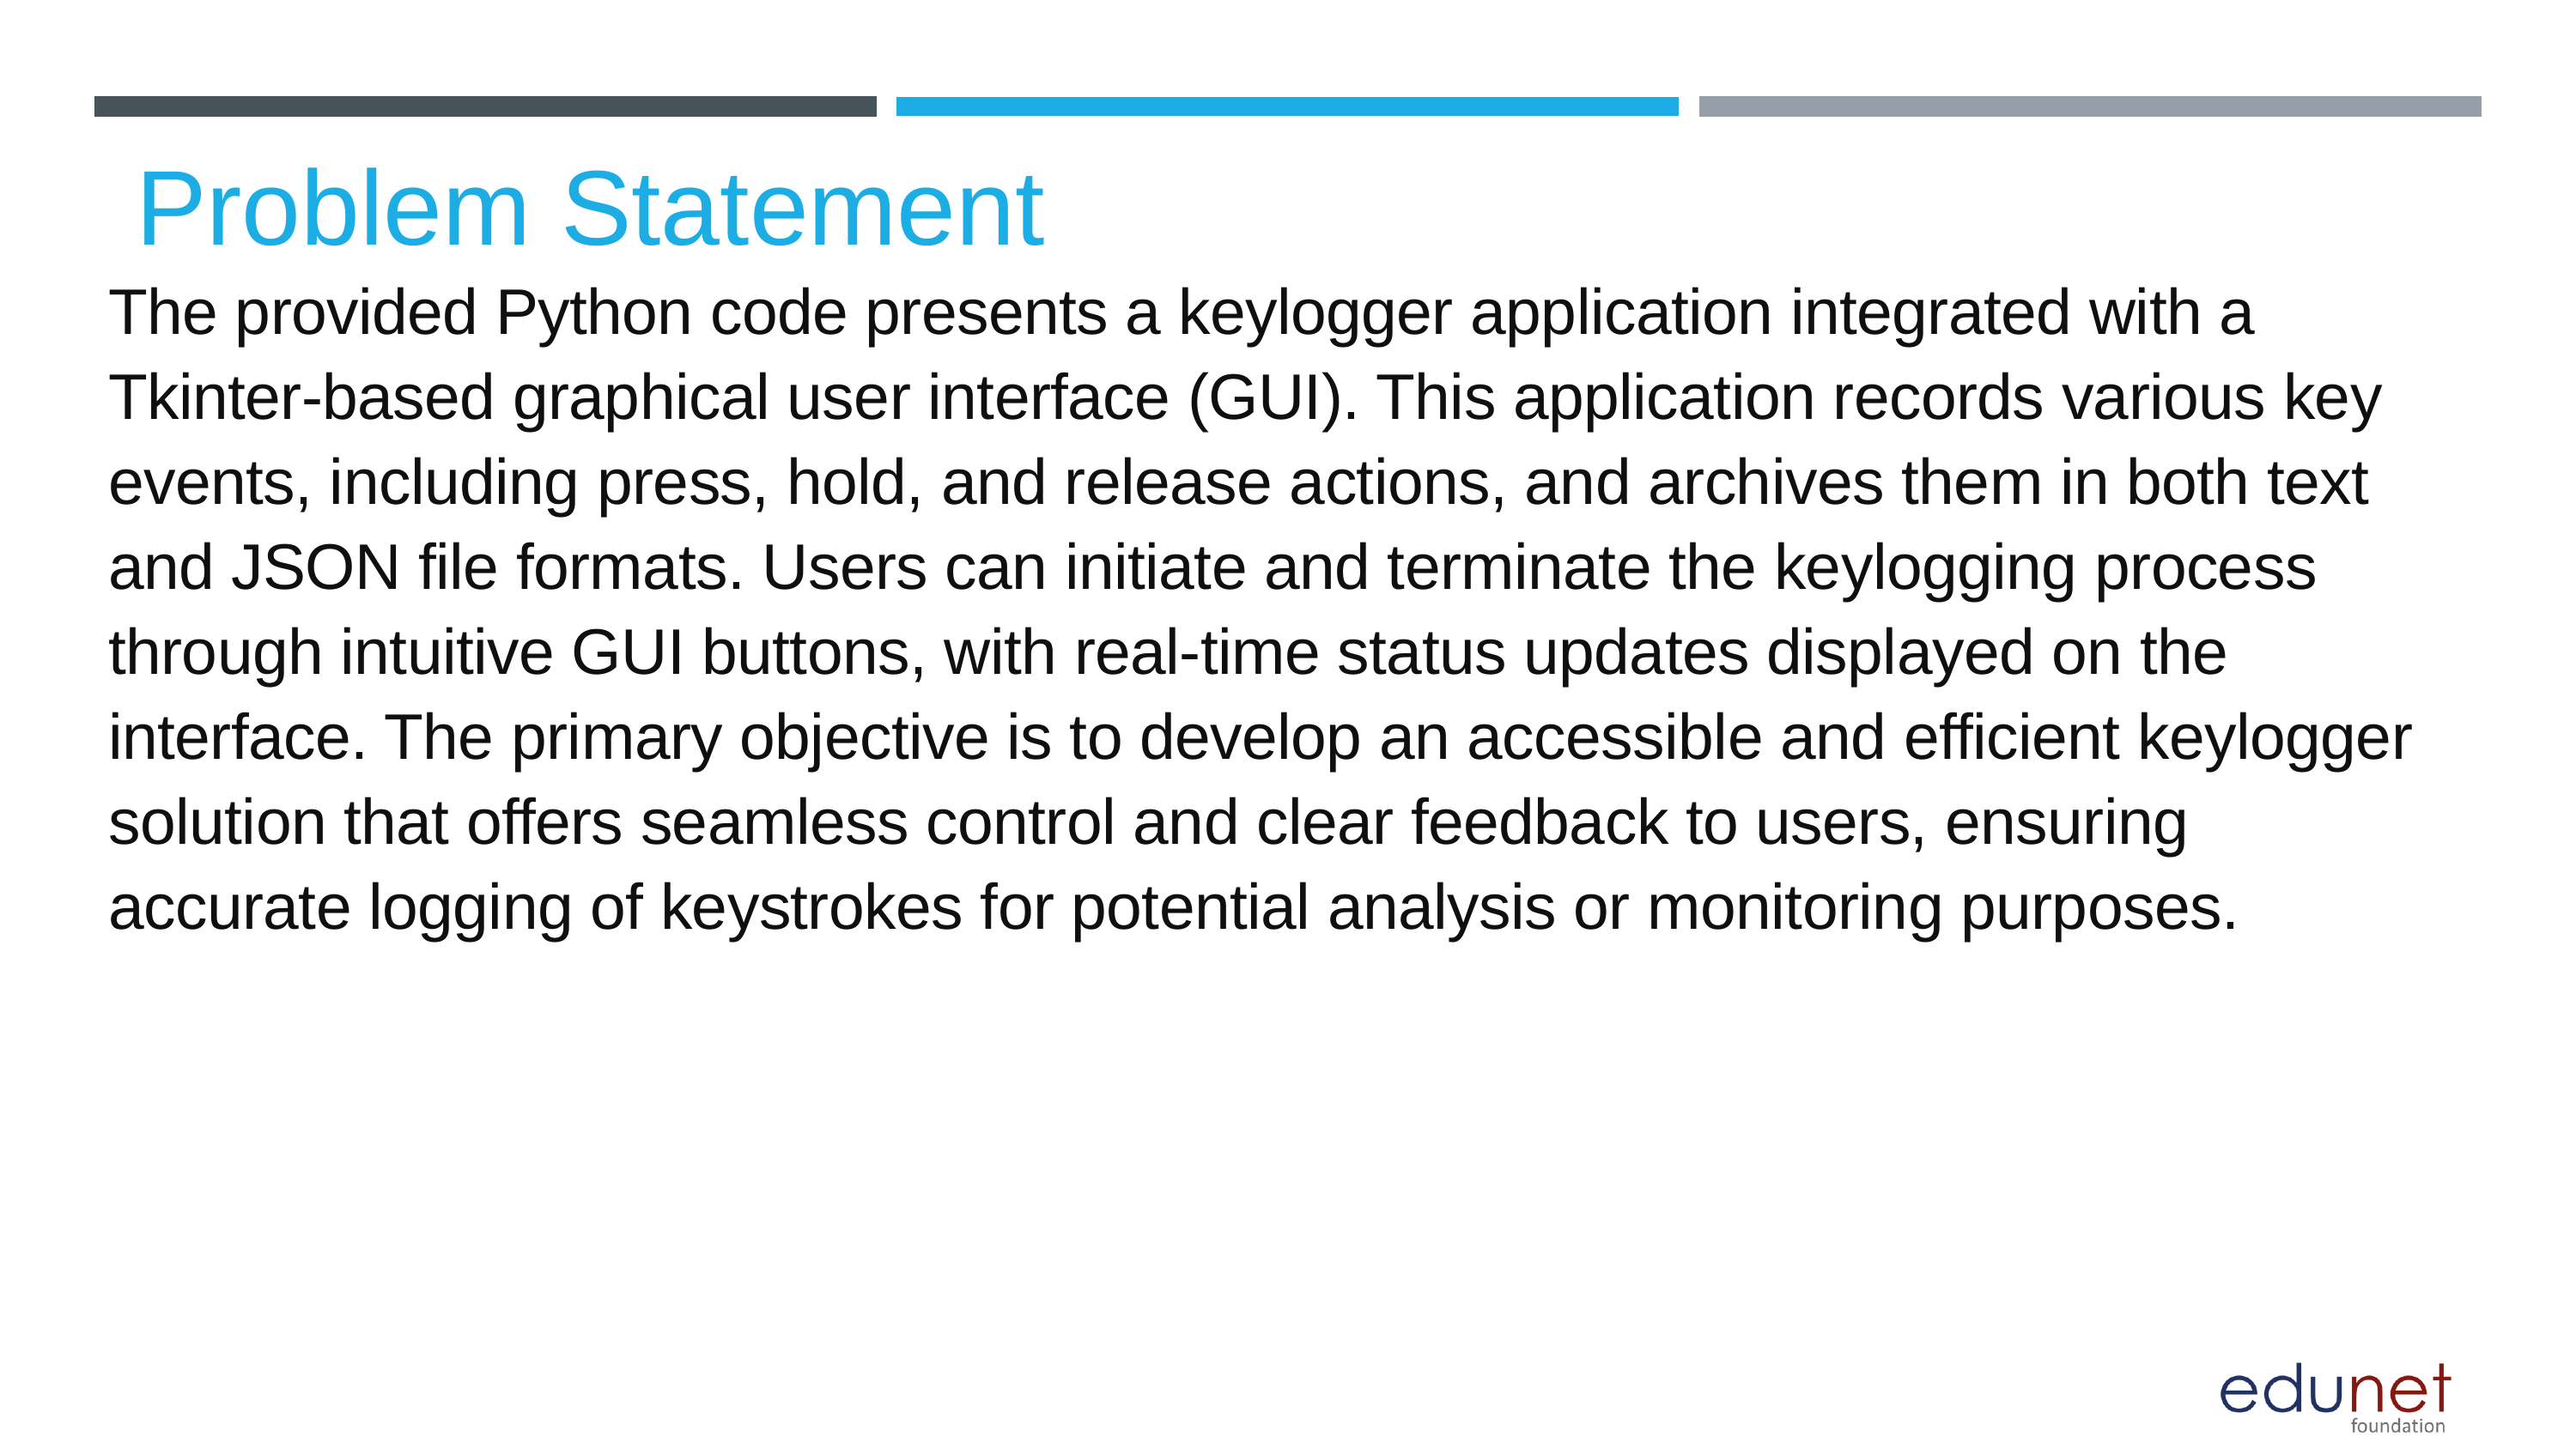

Problem Statement
The provided Python code presents a keylogger application integrated with a Tkinter-based graphical user interface (GUI). This application records various key events, including press, hold, and release actions, and archives them in both text and JSON file formats. Users can initiate and terminate the keylogging process through intuitive GUI buttons, with real-time status updates displayed on the interface. The primary objective is to develop an accessible and efficient keylogger solution that offers seamless control and clear feedback to users, ensuring accurate logging of keystrokes for potential analysis or monitoring purposes.